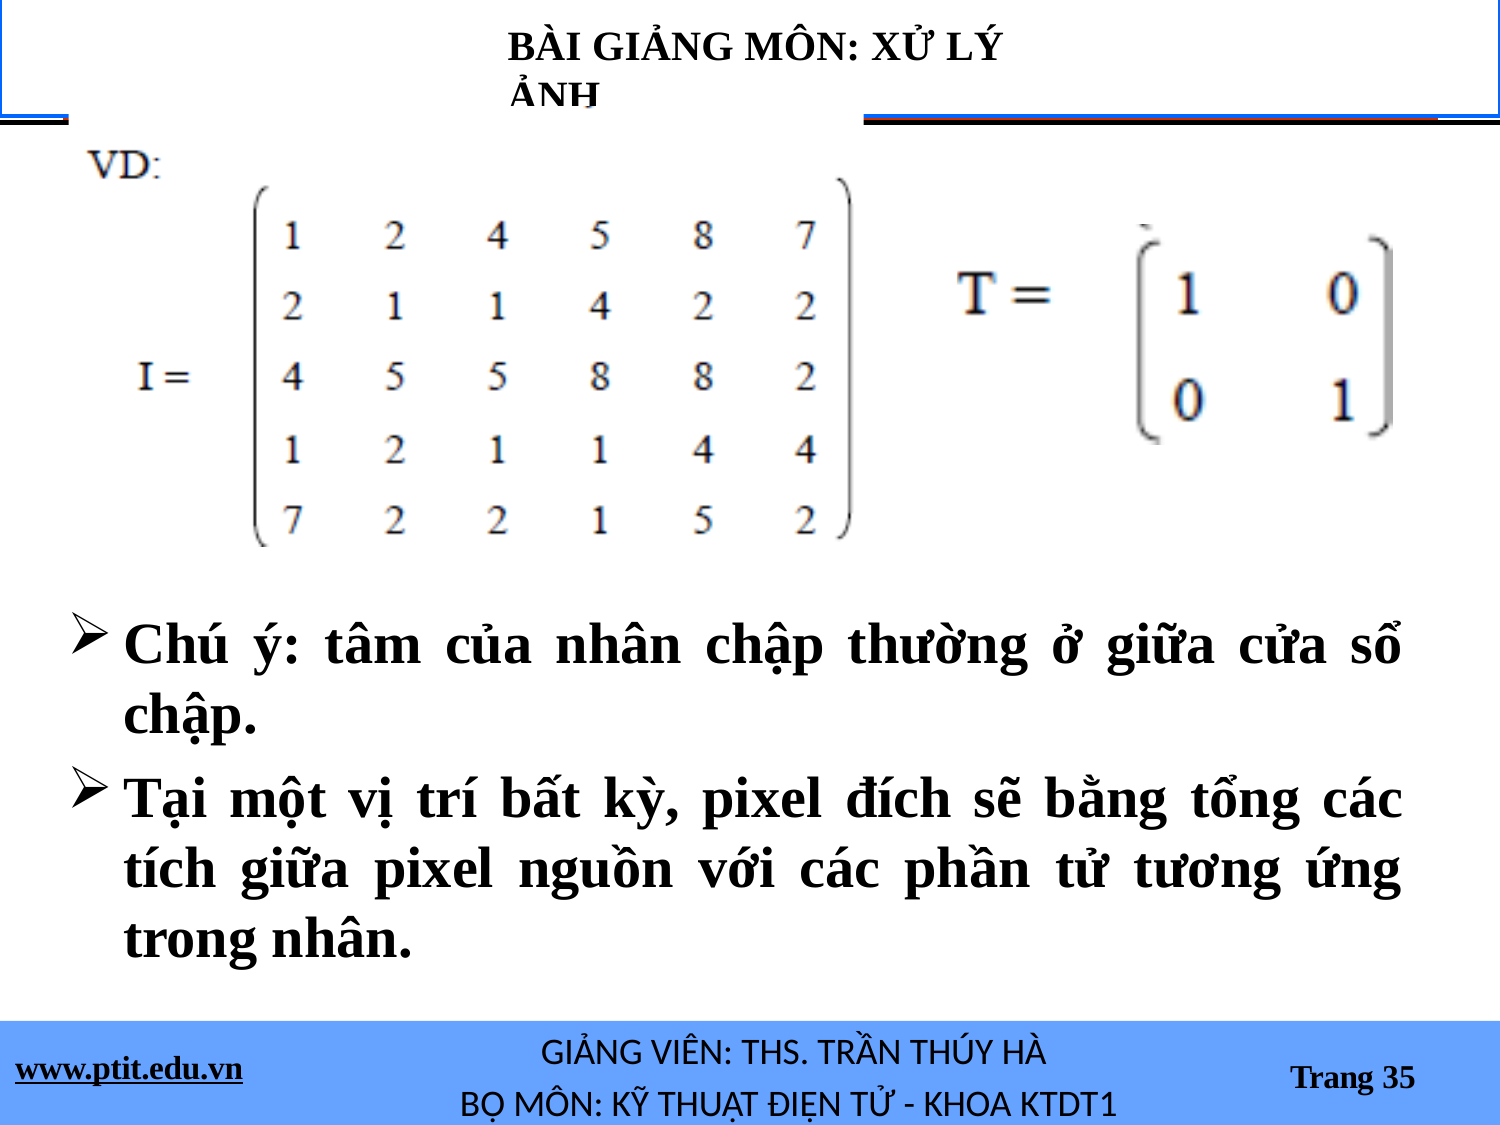

BÀI GIẢNG MÔN: XỬ LÝ ẢNH

Chú ý: tâm của nhân chập thường ở giữa cửa sổ  chập.
Tại một vị trí bất kỳ, pixel đích sẽ bằng tổng các  tích giữa pixel nguồn với các phần tử tương ứng  trong nhân.

GIẢNG VIÊN: THS. TRẦN THÚY HÀ
BỘ MÔN: KỸ THUẬT ĐIỆN TỬ - KHOA KTDT1
www.ptit.edu.vn
Trang 35